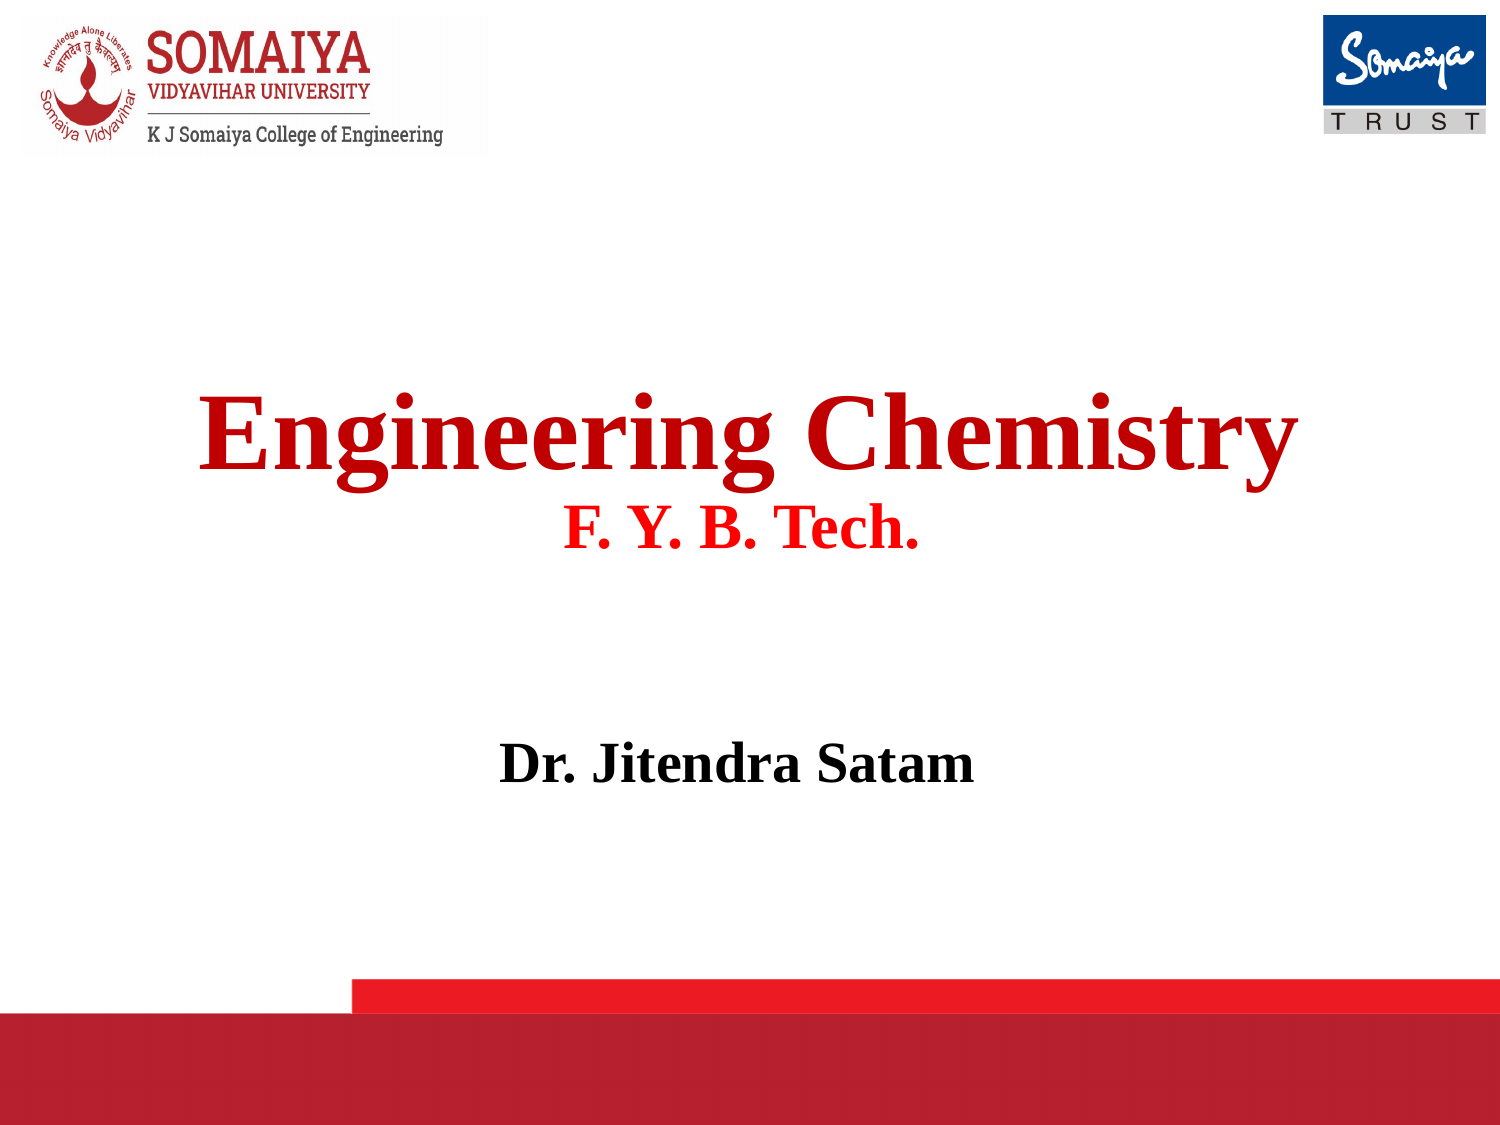

# Engineering Chemistry F. Y. B. Tech.
Dr. Jitendra Satam